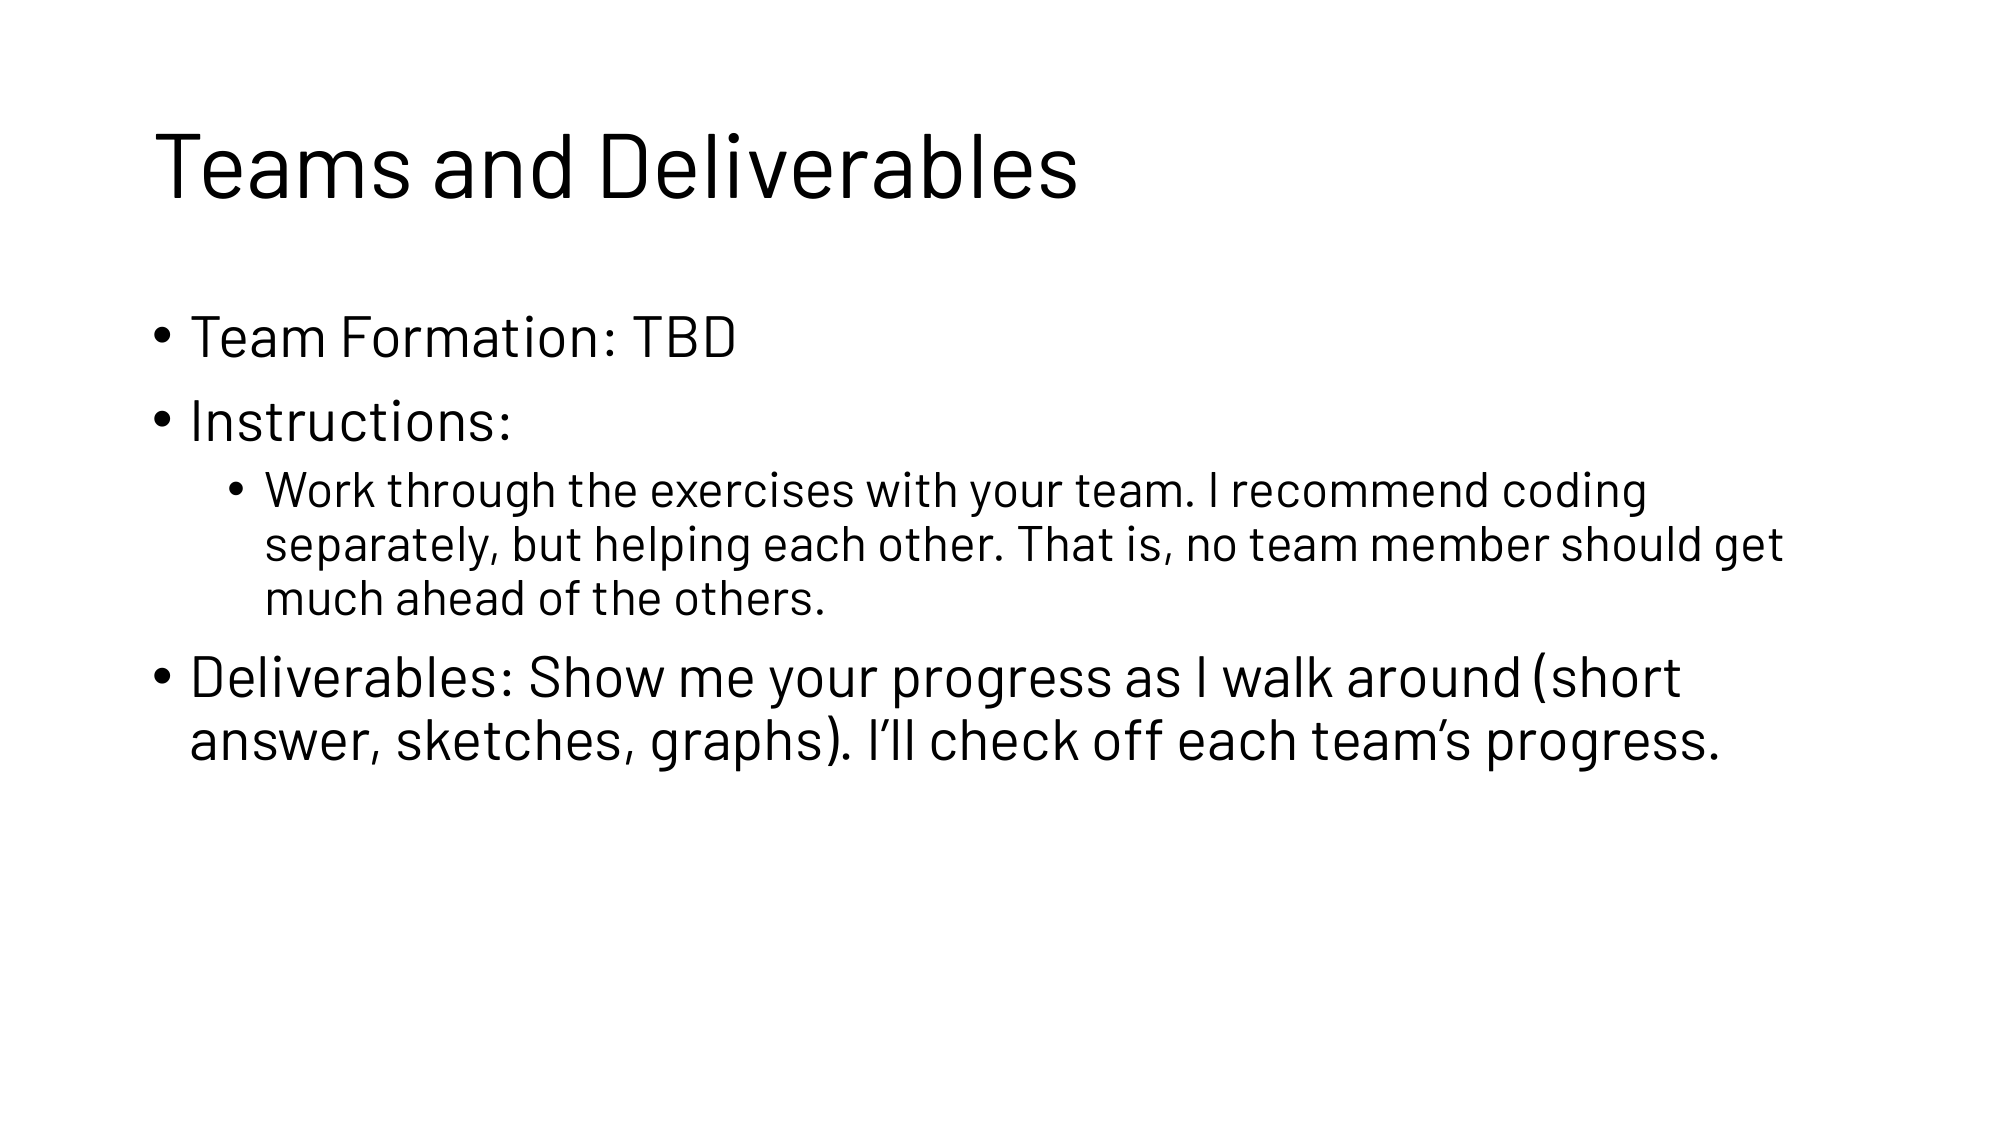

# Teams and Deliverables
Team Formation: TBD
Instructions:
Work through the exercises with your team. I recommend coding separately, but helping each other. That is, no team member should get much ahead of the others.
Deliverables: Show me your progress as I walk around (short answer, sketches, graphs). I’ll check off each team’s progress.